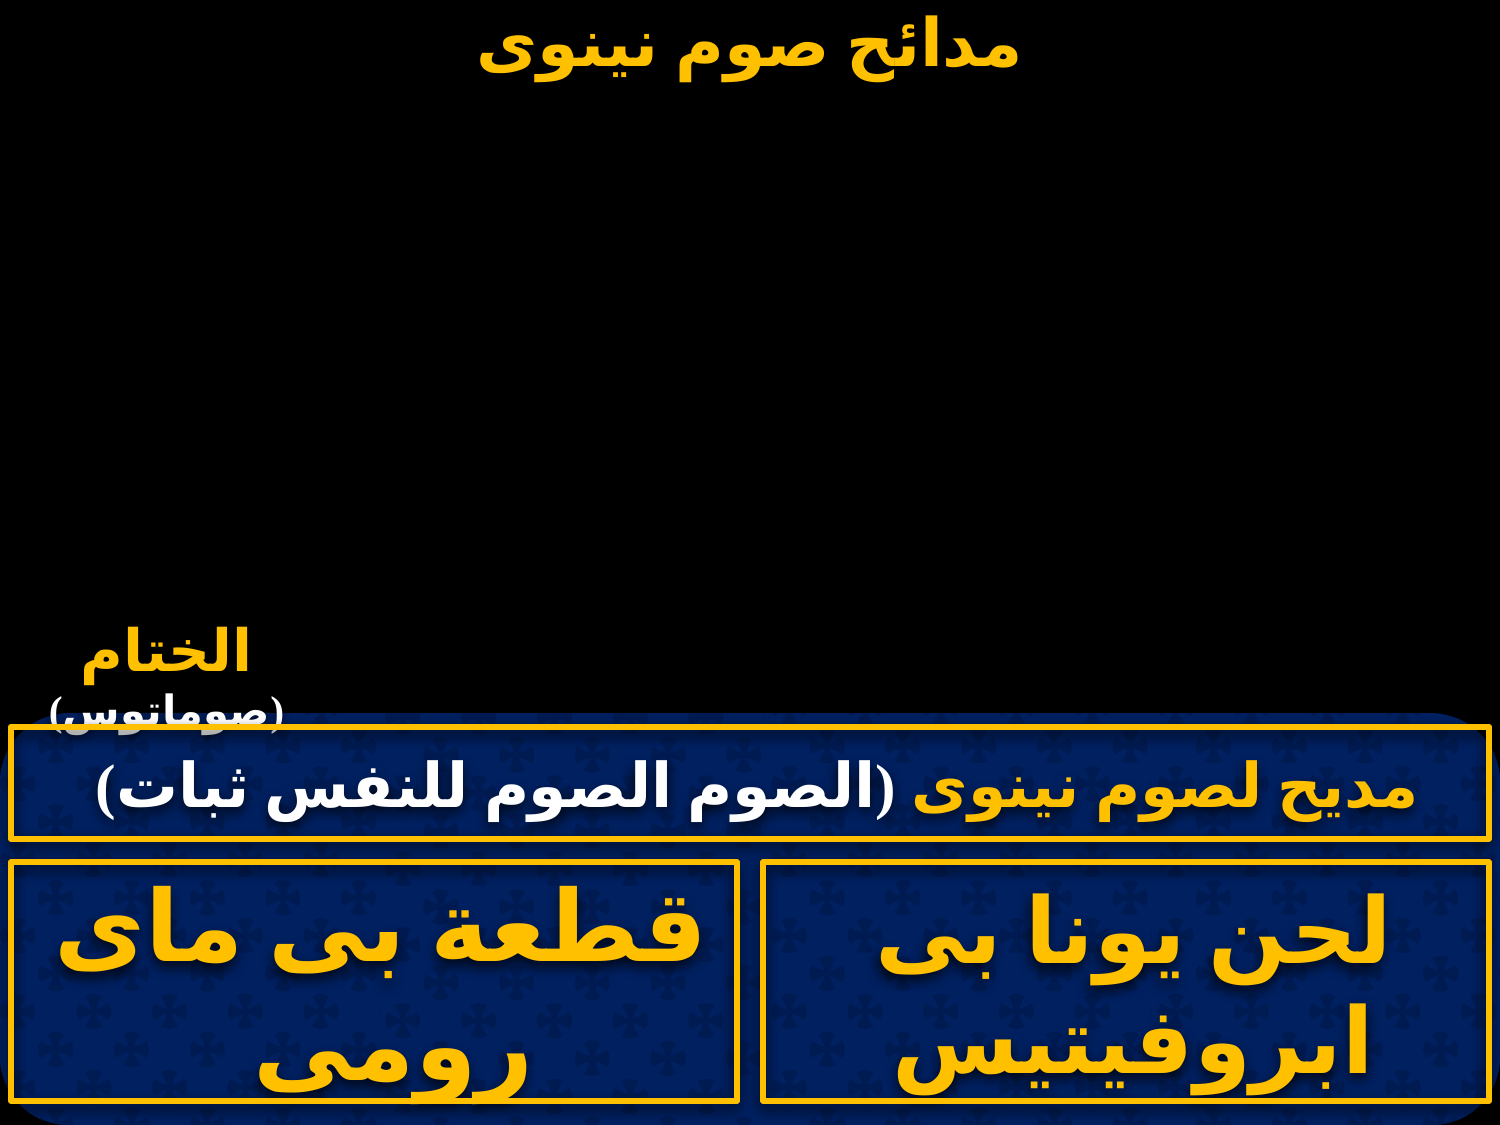

# مدائح صوم نينوى
الختام (صوماتوس)
مديح لصوم نينوى (الصوم الصوم للنفس ثبات)
لحن يونا بى ابروفيتيس
قطعة بى ماى رومى